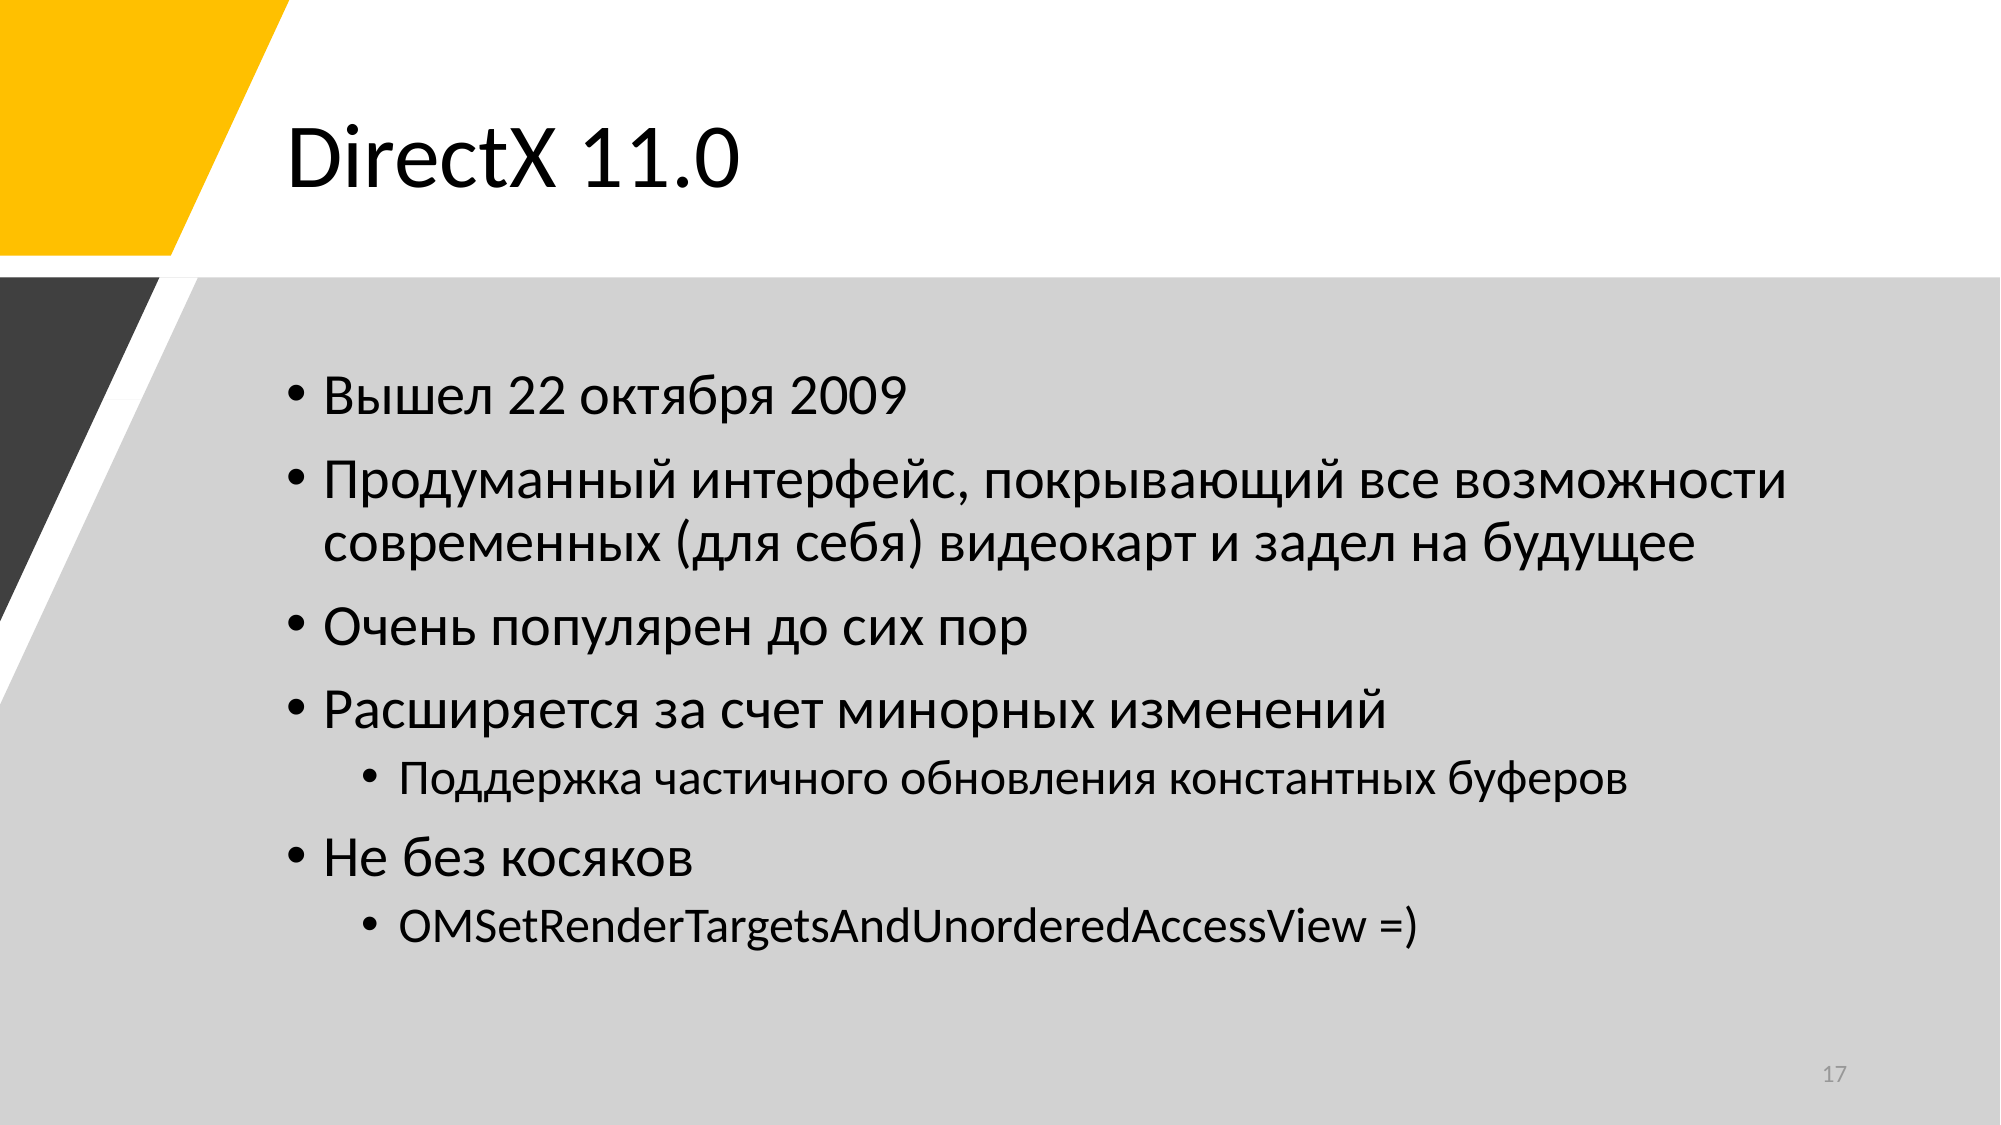

# DirectX 11.0

Вышел 22 октября 2009
Продуманный интерфейс, покрывающий все возможности современных (для себя) видеокарт и задел на будущее
Очень популярен до сих пор
Расширяется за счет минорных изменений
Поддержка частичного обновления константных буферов
Не без косяков
OMSetRenderTargetsAndUnorderedAccessView =)

17